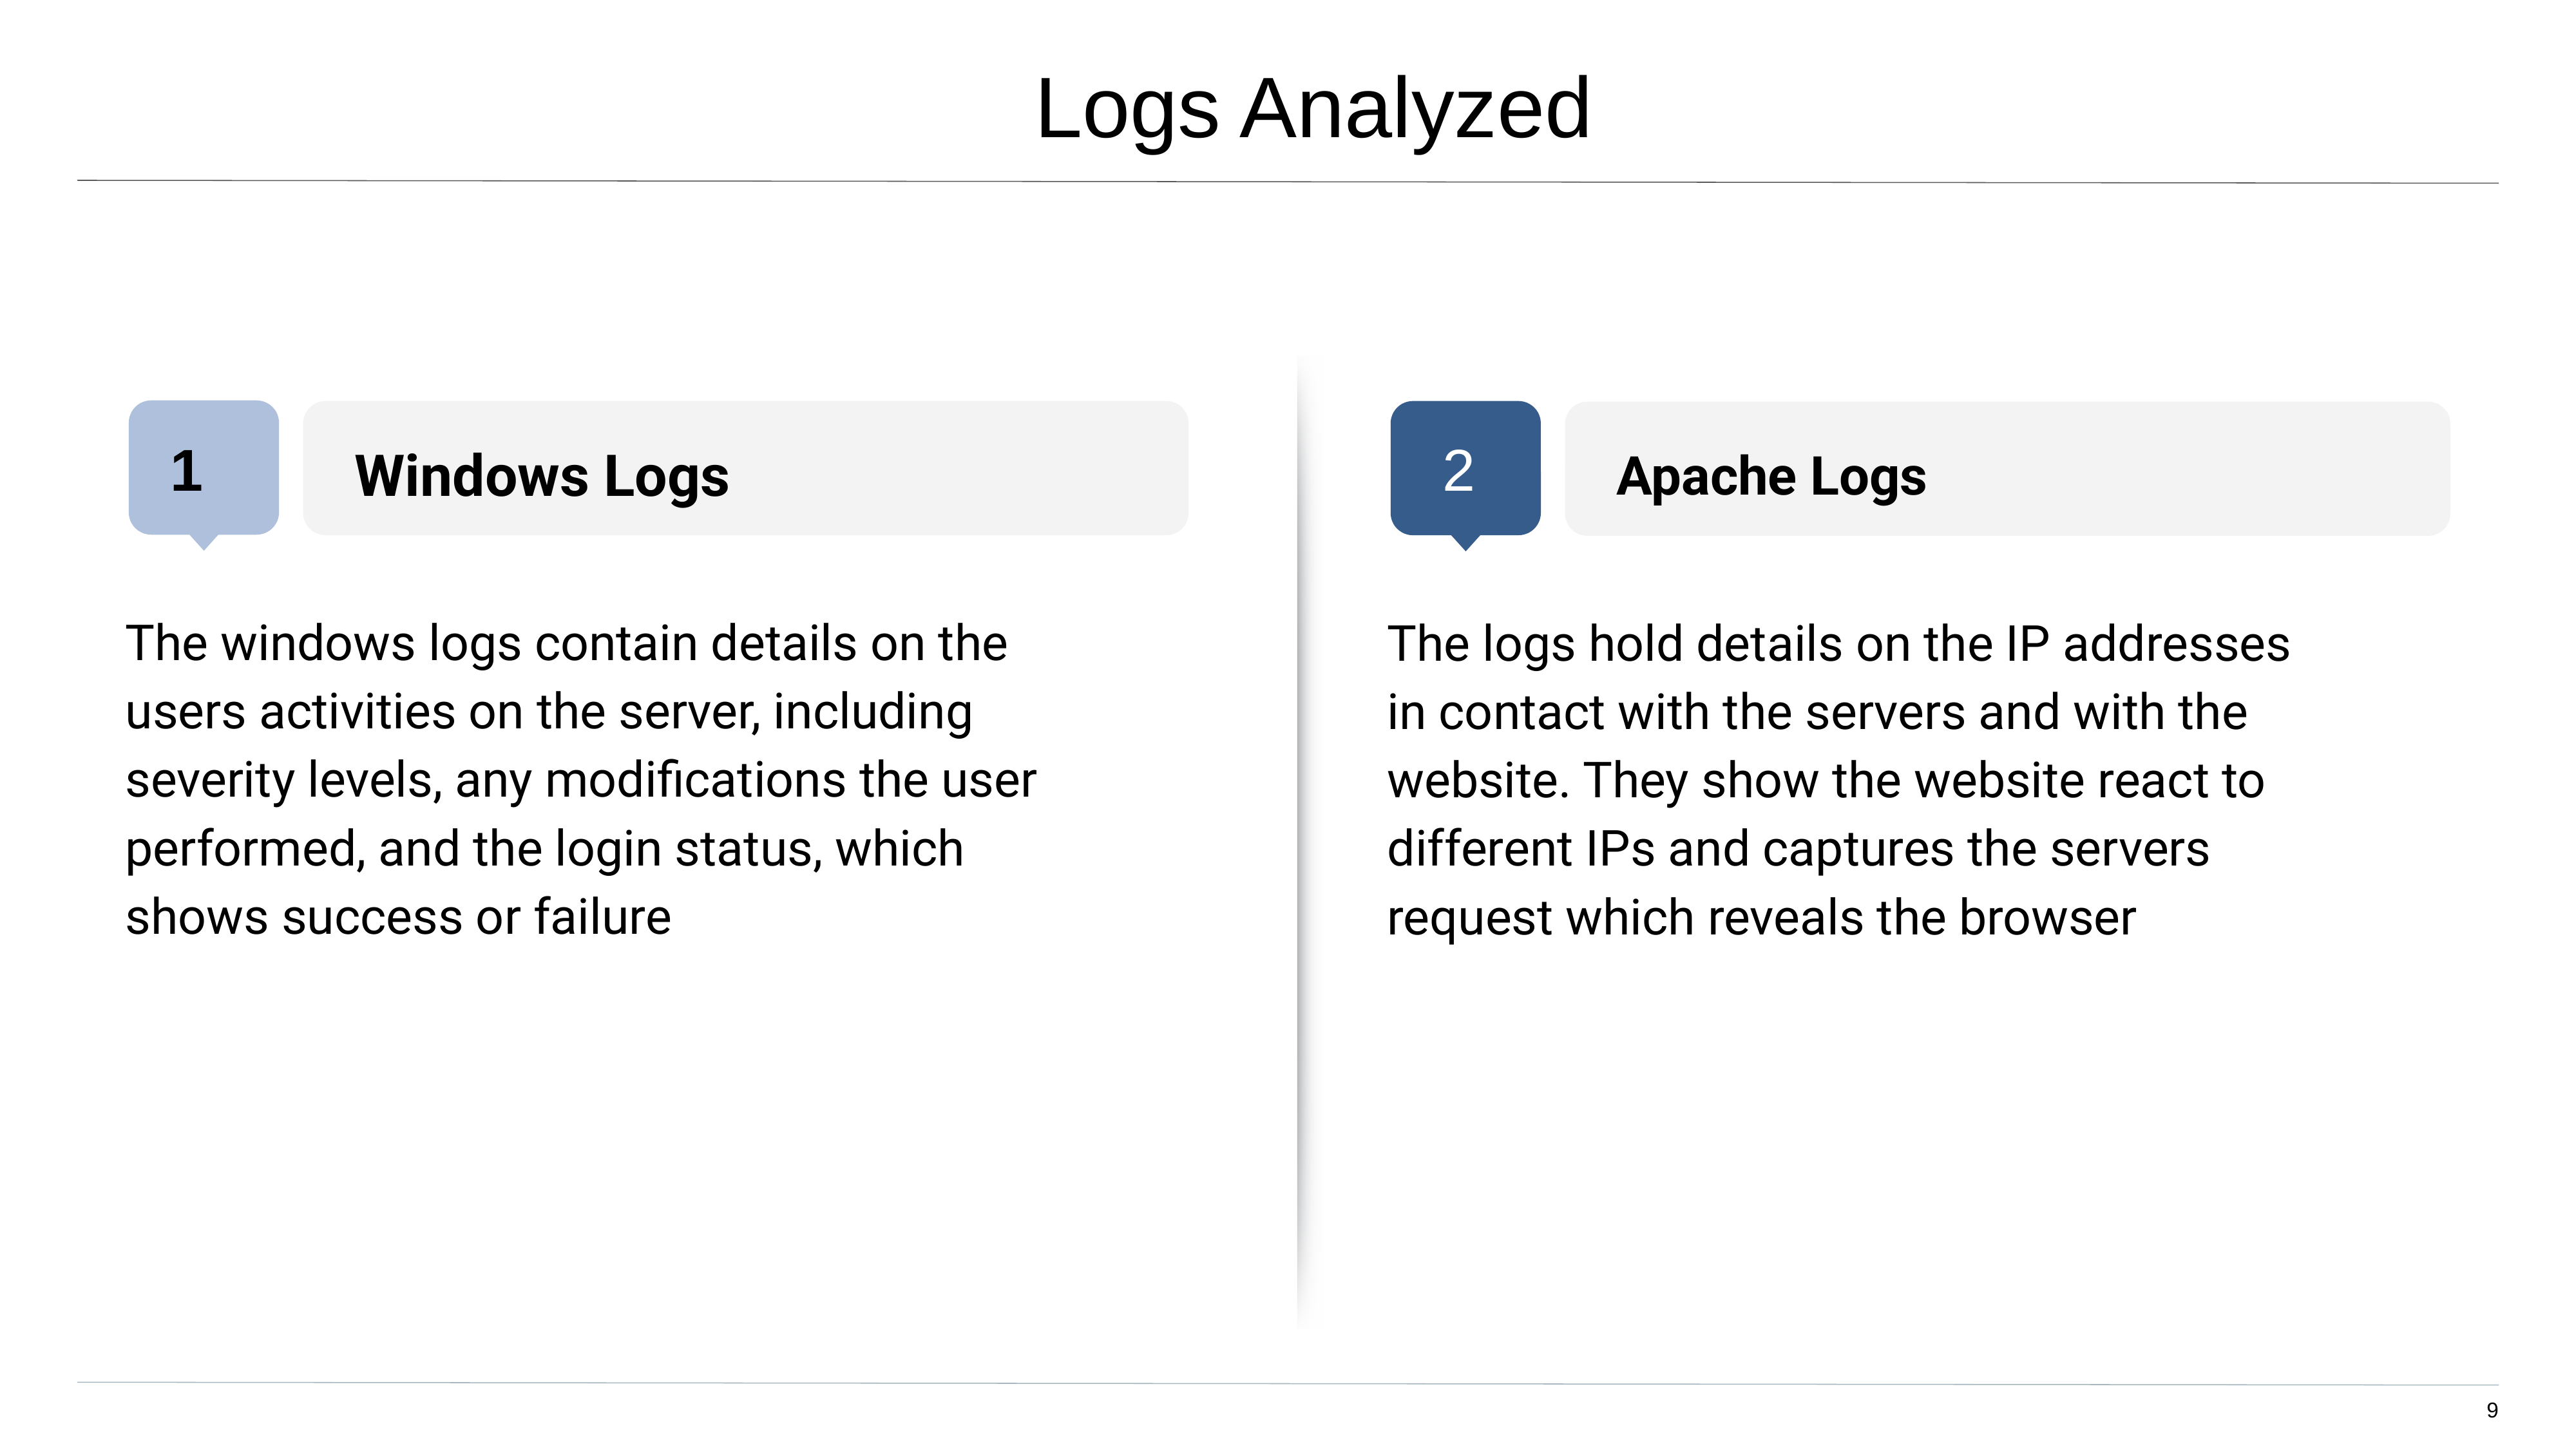

# Logs Analyzed
Windows Logs
Apache Logs
1
2
The windows logs contain details on the users activities on the server, including severity levels, any modifications the user performed, and the login status, which shows success or failure
The logs hold details on the IP addresses in contact with the servers and with the website. They show the website react to different IPs and captures the servers request which reveals the browser
9